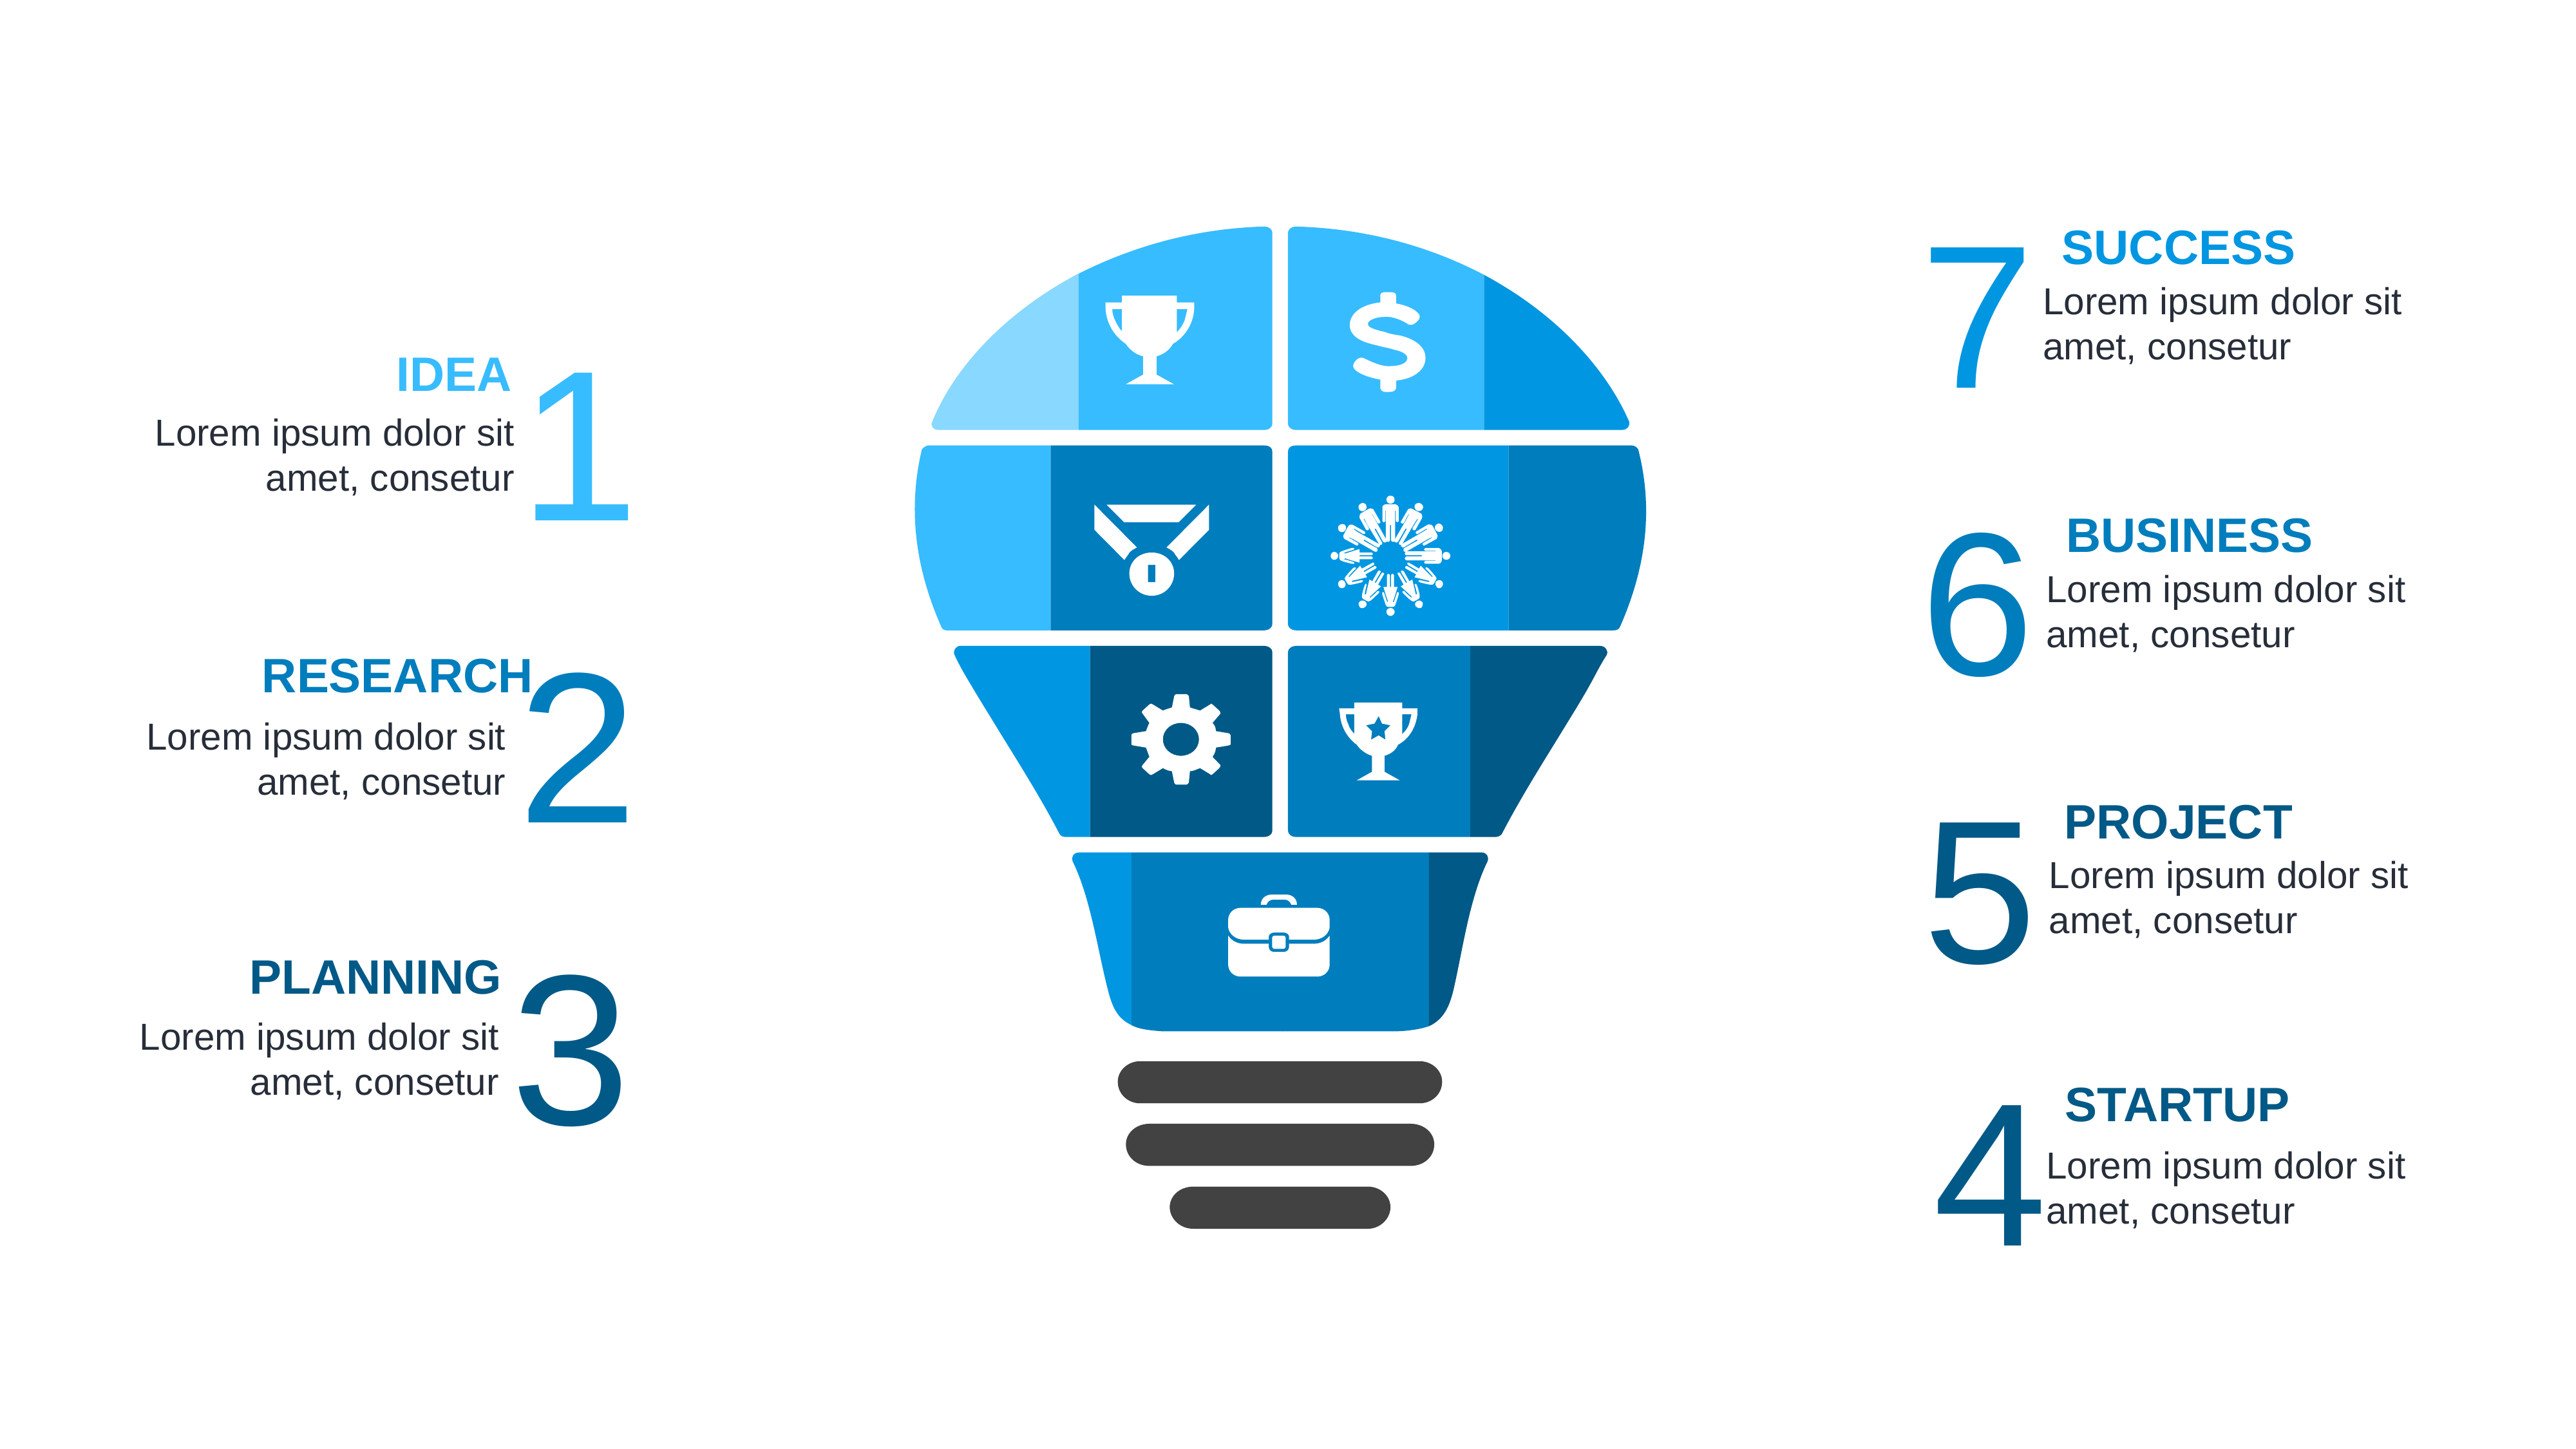

7
SUCCESS

Lorem ipsum dolor sit amet, consetur

1
IDEA
Lorem ipsum dolor sit amet, consetur

6

BUSINESS

Lorem ipsum dolor sit amet, consetur
2
RESEARCH

Lorem ipsum dolor sit amet, consetur
5
PROJECT
Lorem ipsum dolor sit amet, consetur

3
PLANNING
Lorem ipsum dolor sit amet, consetur
4

STARTUP

Lorem ipsum dolor sit amet, consetur